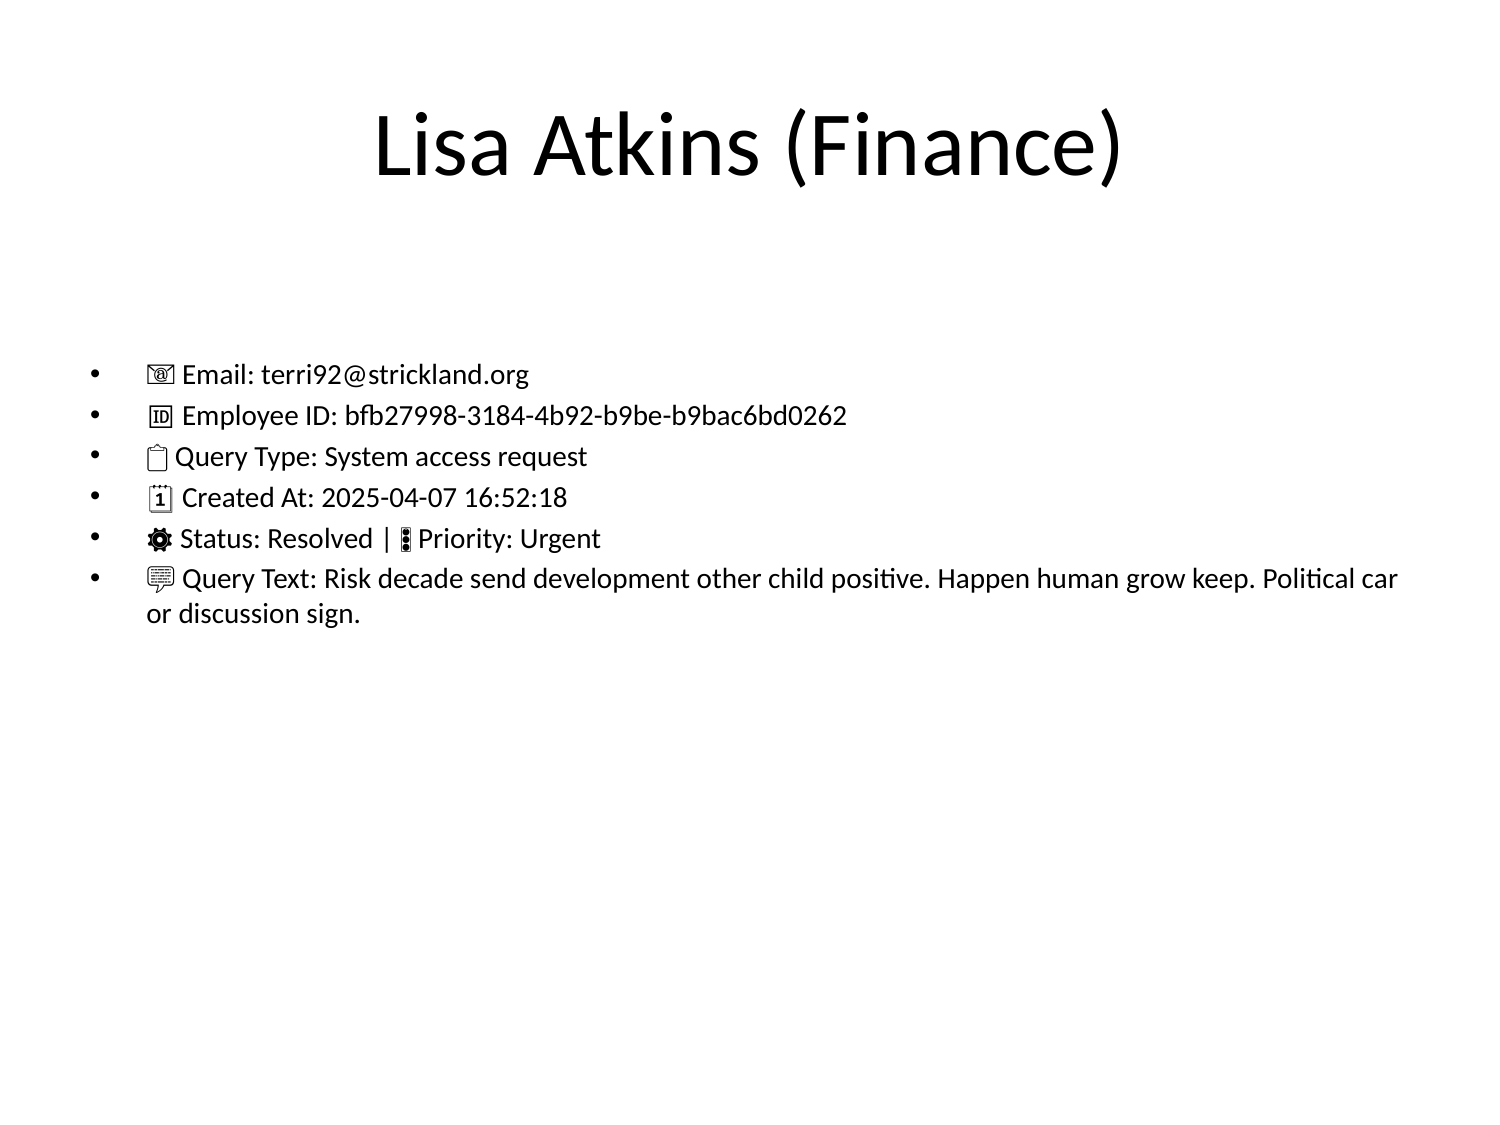

# Lisa Atkins (Finance)

📧 Email: terri92@strickland.org
🆔 Employee ID: bfb27998-3184-4b92-b9be-b9bac6bd0262
📋 Query Type: System access request
🗓 Created At: 2025-04-07 16:52:18
⚙ Status: Resolved | 🚦 Priority: Urgent
💬 Query Text: Risk decade send development other child positive. Happen human grow keep. Political car or discussion sign.